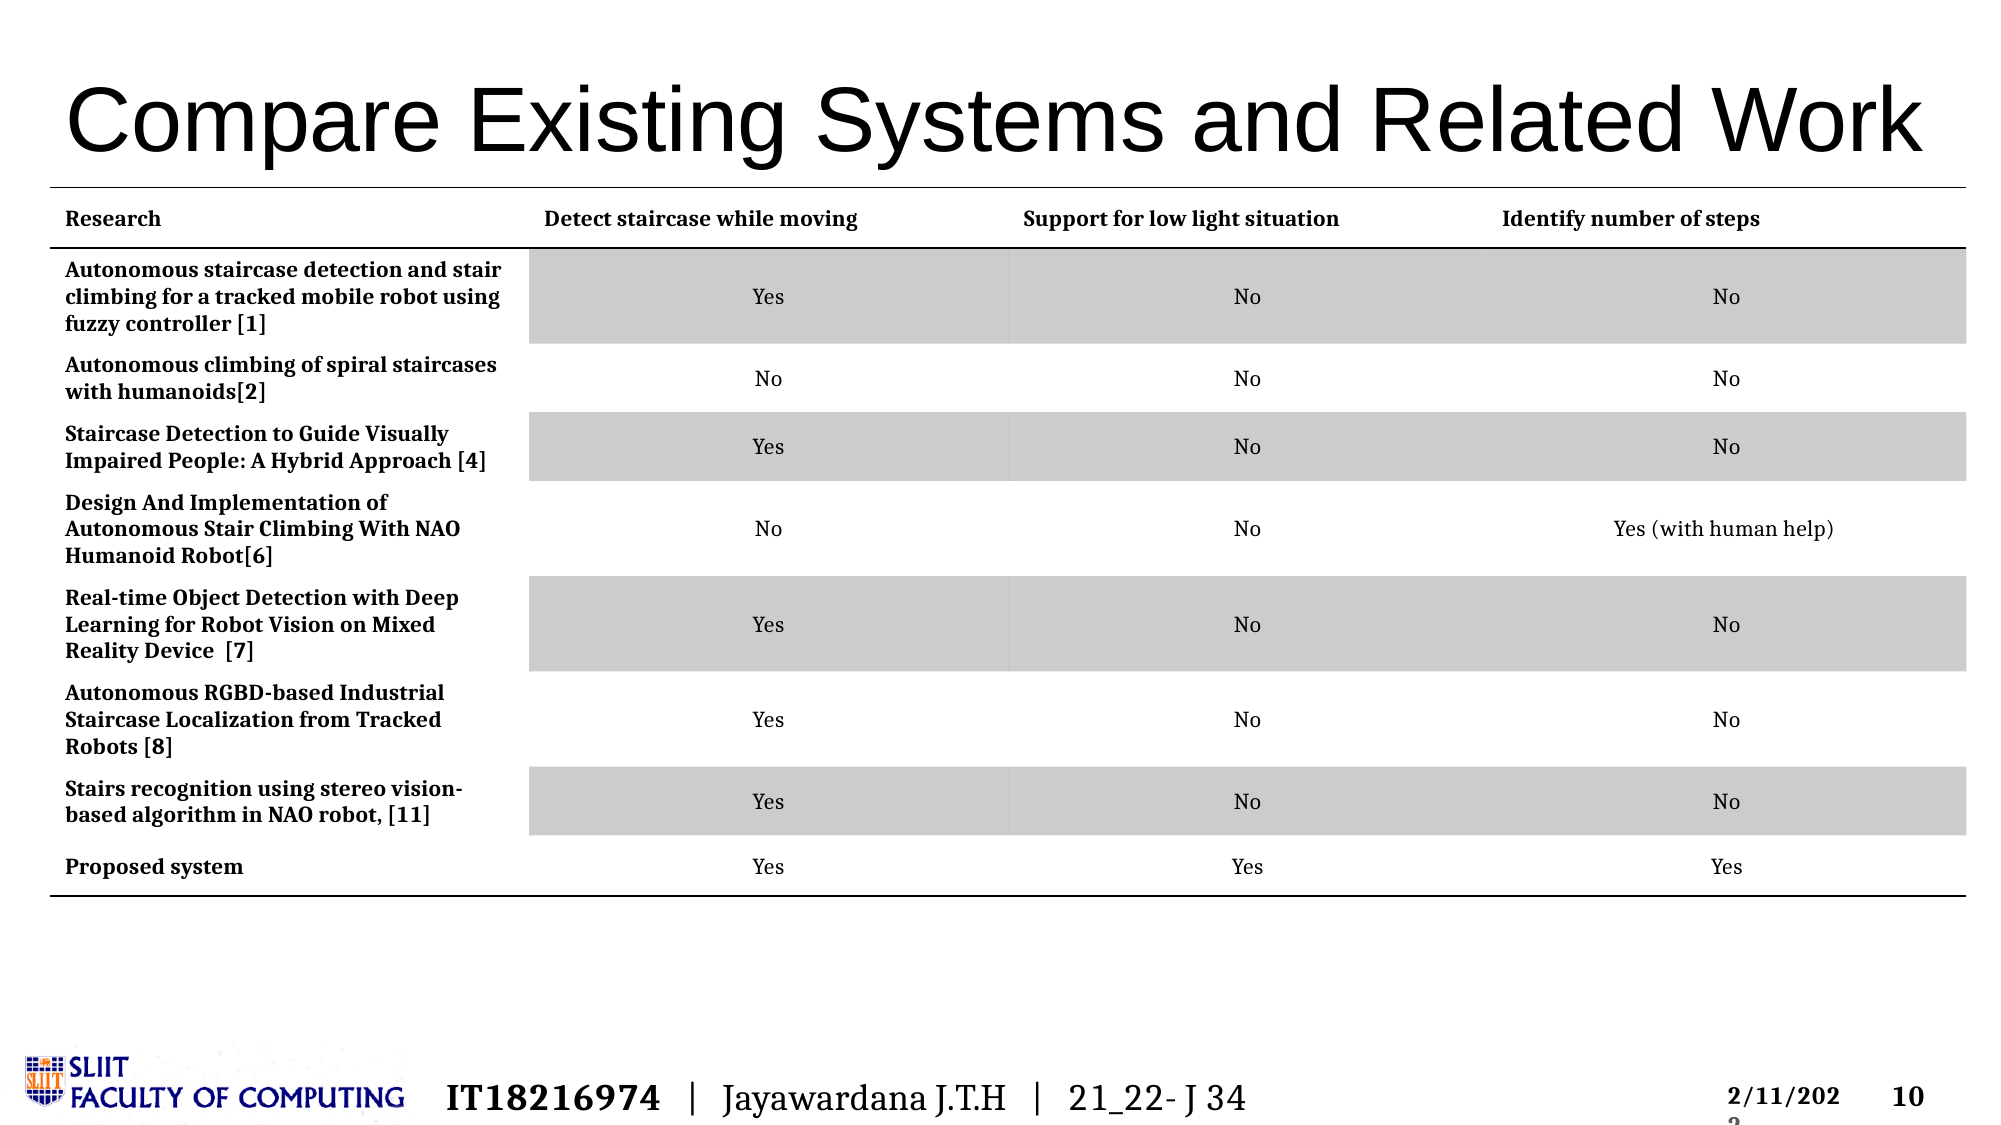

# Compare Existing Systems and Related Work
| Research | Detect staircase while moving | Support for low light situation | Identify number of steps |
| --- | --- | --- | --- |
| Autonomous staircase detection and stair climbing for a tracked mobile robot using fuzzy controller [1] | Yes | No | No |
| Autonomous climbing of spiral staircases with humanoids[2] | No | No | No |
| Staircase Detection to Guide Visually Impaired People: A Hybrid Approach [4] | Yes | No | No |
| Design And Implementation of Autonomous Stair Climbing With NAO Humanoid Robot[6] | No | No | Yes (with human help) |
| Real-time Object Detection with Deep Learning for Robot Vision on Mixed Reality Device [7] | Yes | No | No |
| Autonomous RGBD-based Industrial Staircase Localization from Tracked Robots [8] | Yes | No | No |
| Stairs recognition using stereo vision-based algorithm in NAO robot, [11] | Yes | No | No |
| Proposed system | Yes | Yes | Yes |